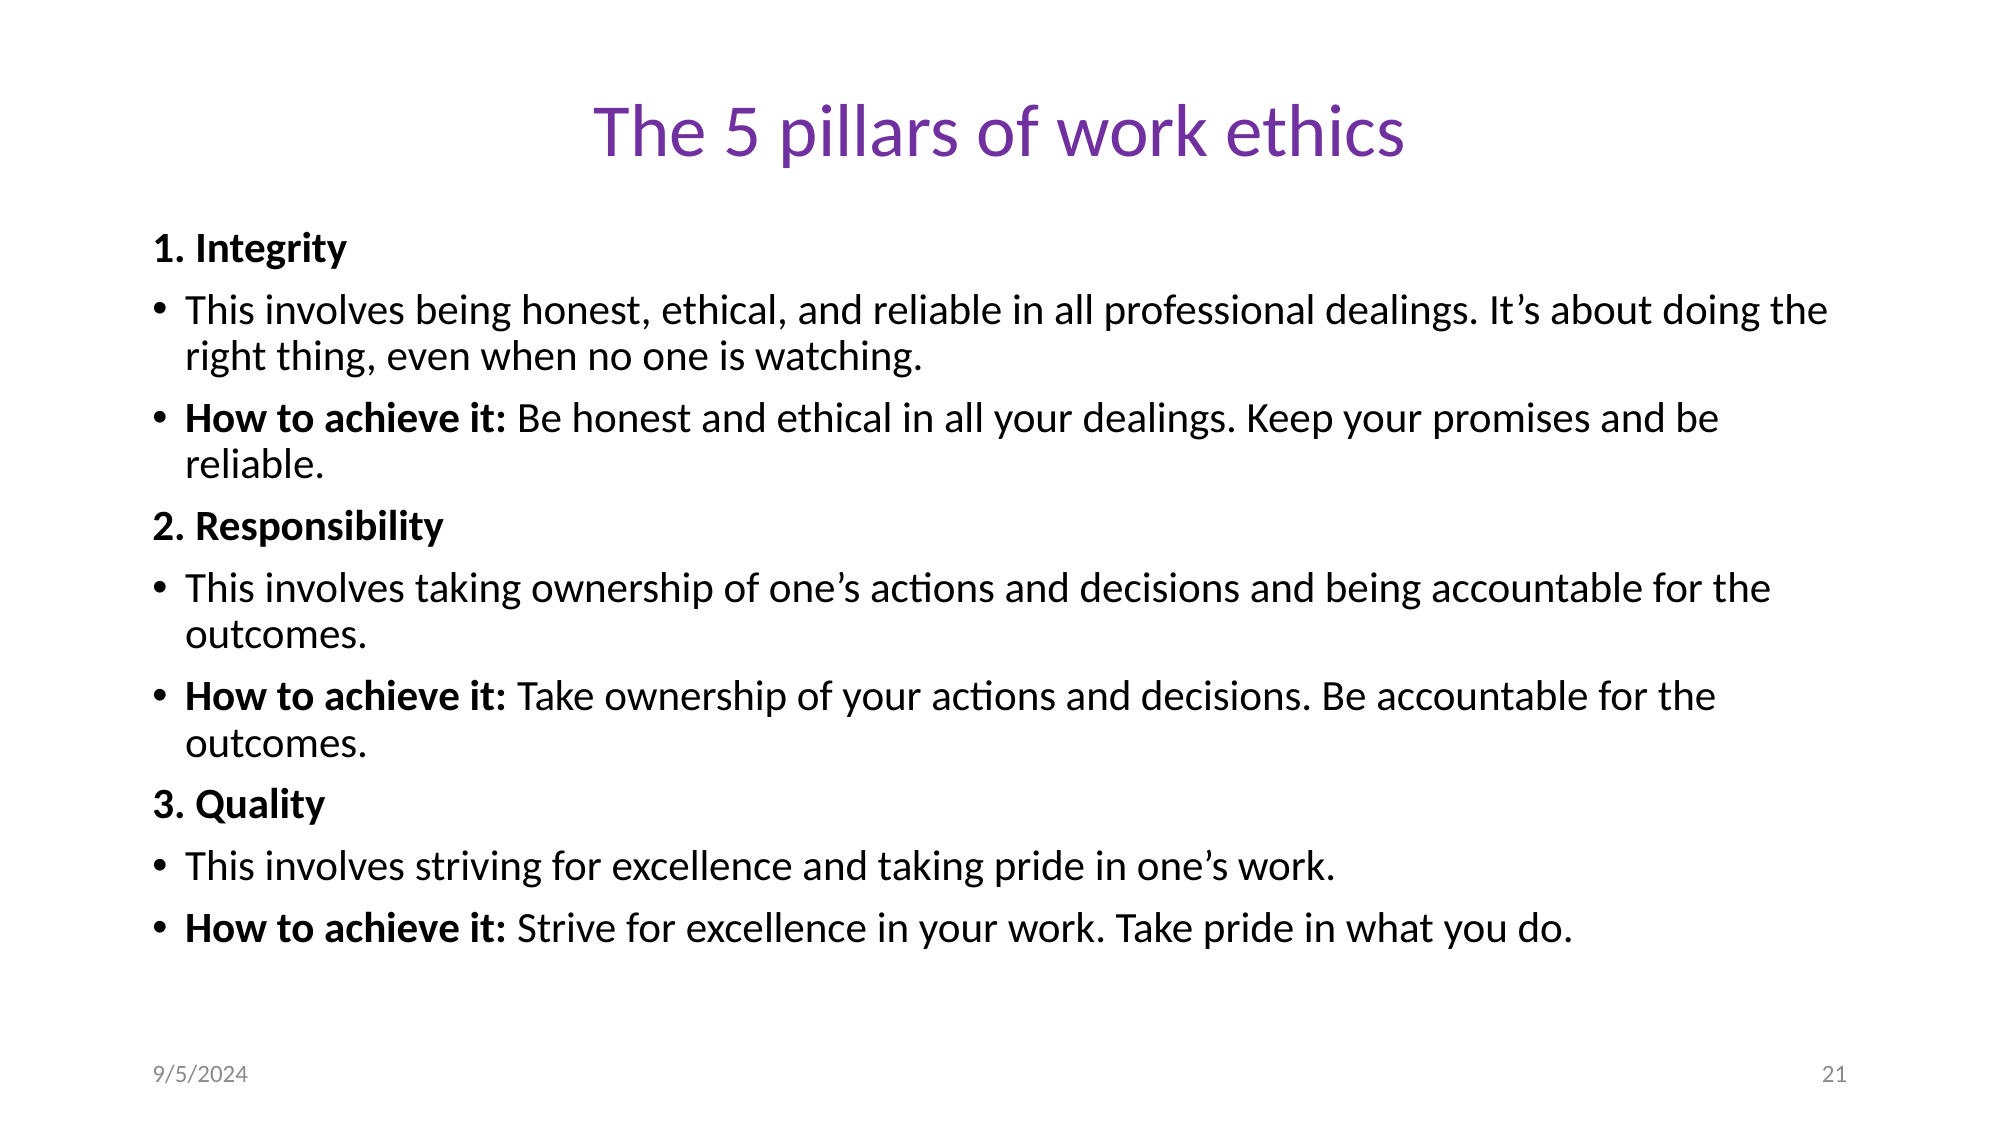

# The 5 pillars of work ethics
1. Integrity
This involves being honest, ethical, and reliable in all professional dealings. It’s about doing the right thing, even when no one is watching.
How to achieve it: Be honest and ethical in all your dealings. Keep your promises and be reliable.
2. Responsibility
This involves taking ownership of one’s actions and decisions and being accountable for the outcomes.
How to achieve it: Take ownership of your actions and decisions. Be accountable for the outcomes.
3. Quality
This involves striving for excellence and taking pride in one’s work.
How to achieve it: Strive for excellence in your work. Take pride in what you do.

9/5/2024
21